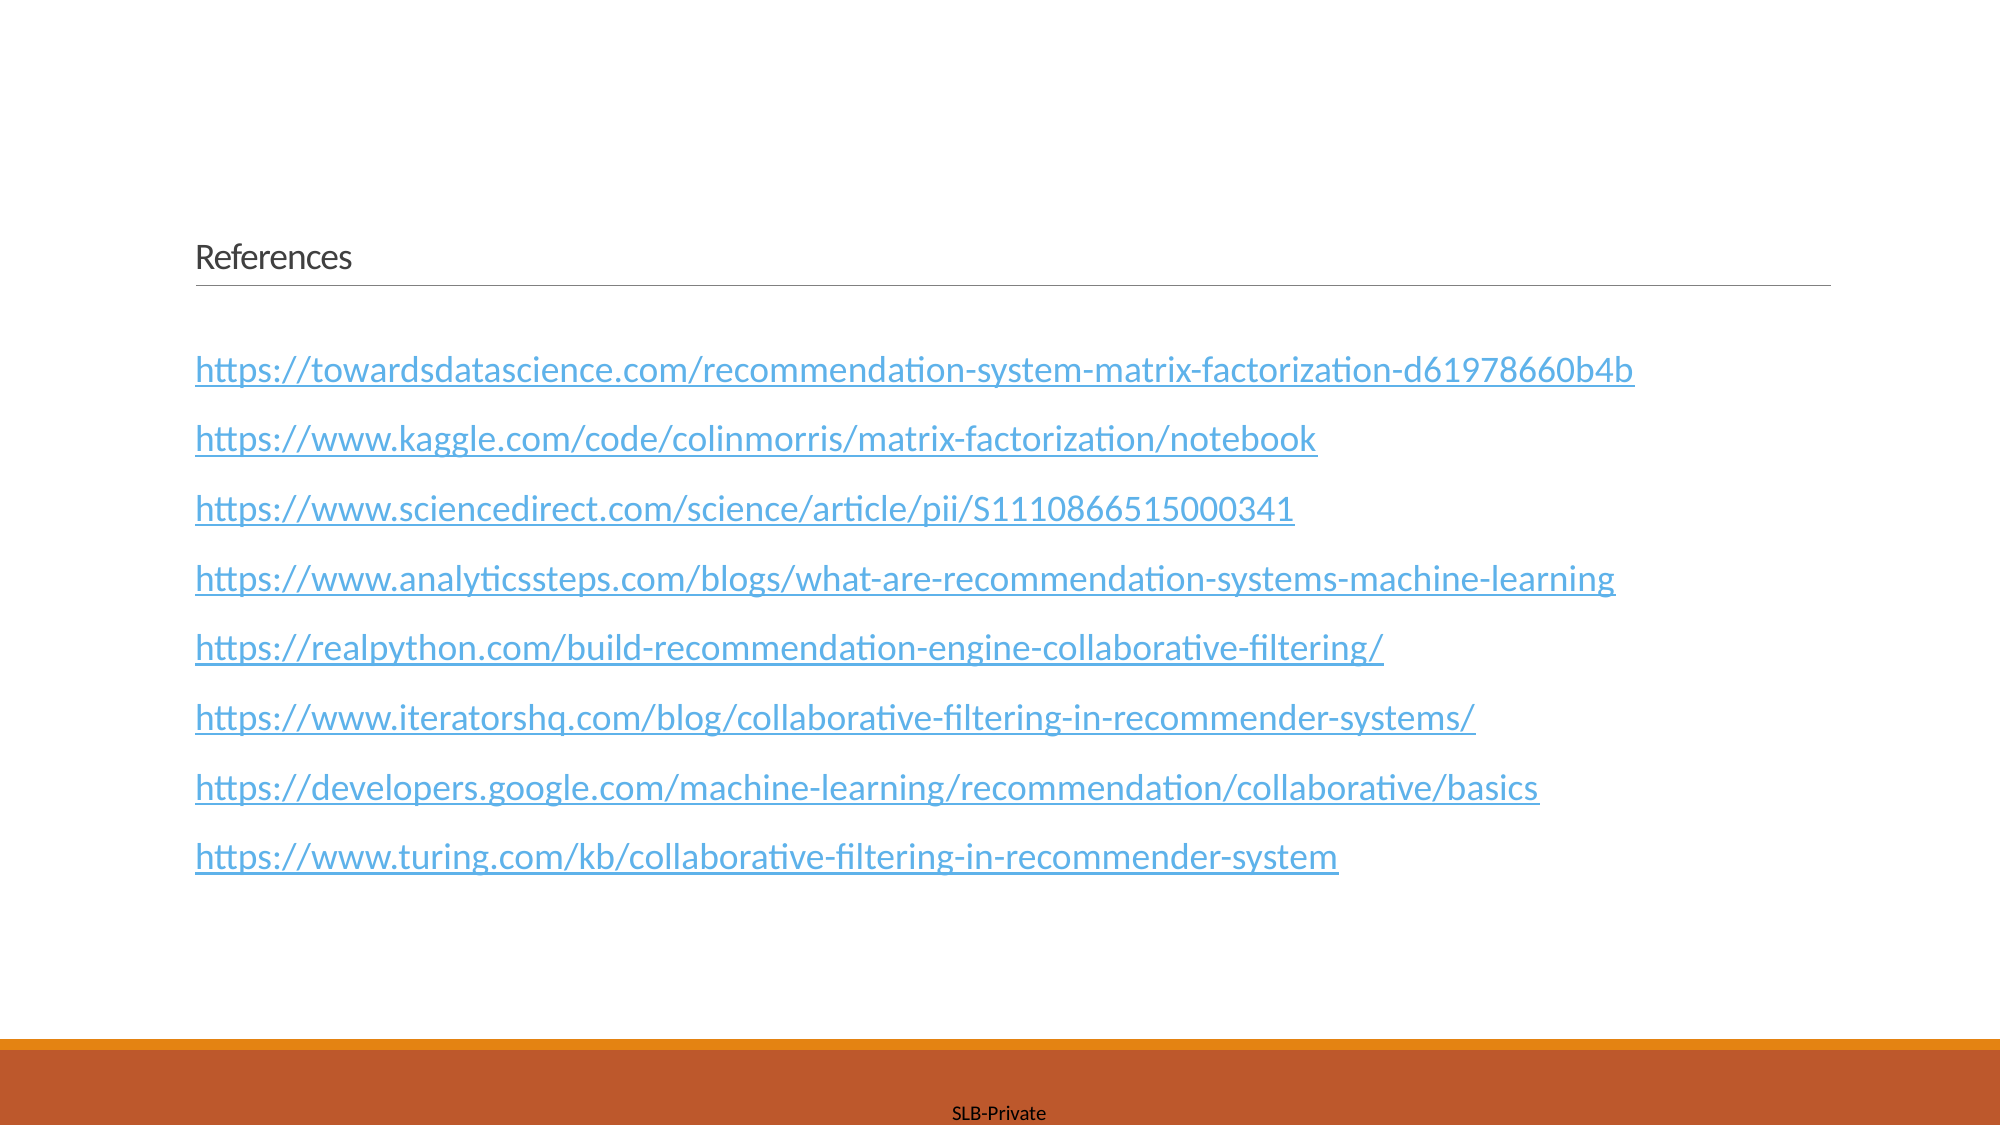

# References
https://towardsdatascience.com/recommendation-system-matrix-factorization-d61978660b4b
https://www.kaggle.com/code/colinmorris/matrix-factorization/notebook
https://www.sciencedirect.com/science/article/pii/S1110866515000341
https://www.analyticssteps.com/blogs/what-are-recommendation-systems-machine-learning
https://realpython.com/build-recommendation-engine-collaborative-filtering/
https://www.iteratorshq.com/blog/collaborative-filtering-in-recommender-systems/
https://developers.google.com/machine-learning/recommendation/collaborative/basics
https://www.turing.com/kb/collaborative-filtering-in-recommender-system